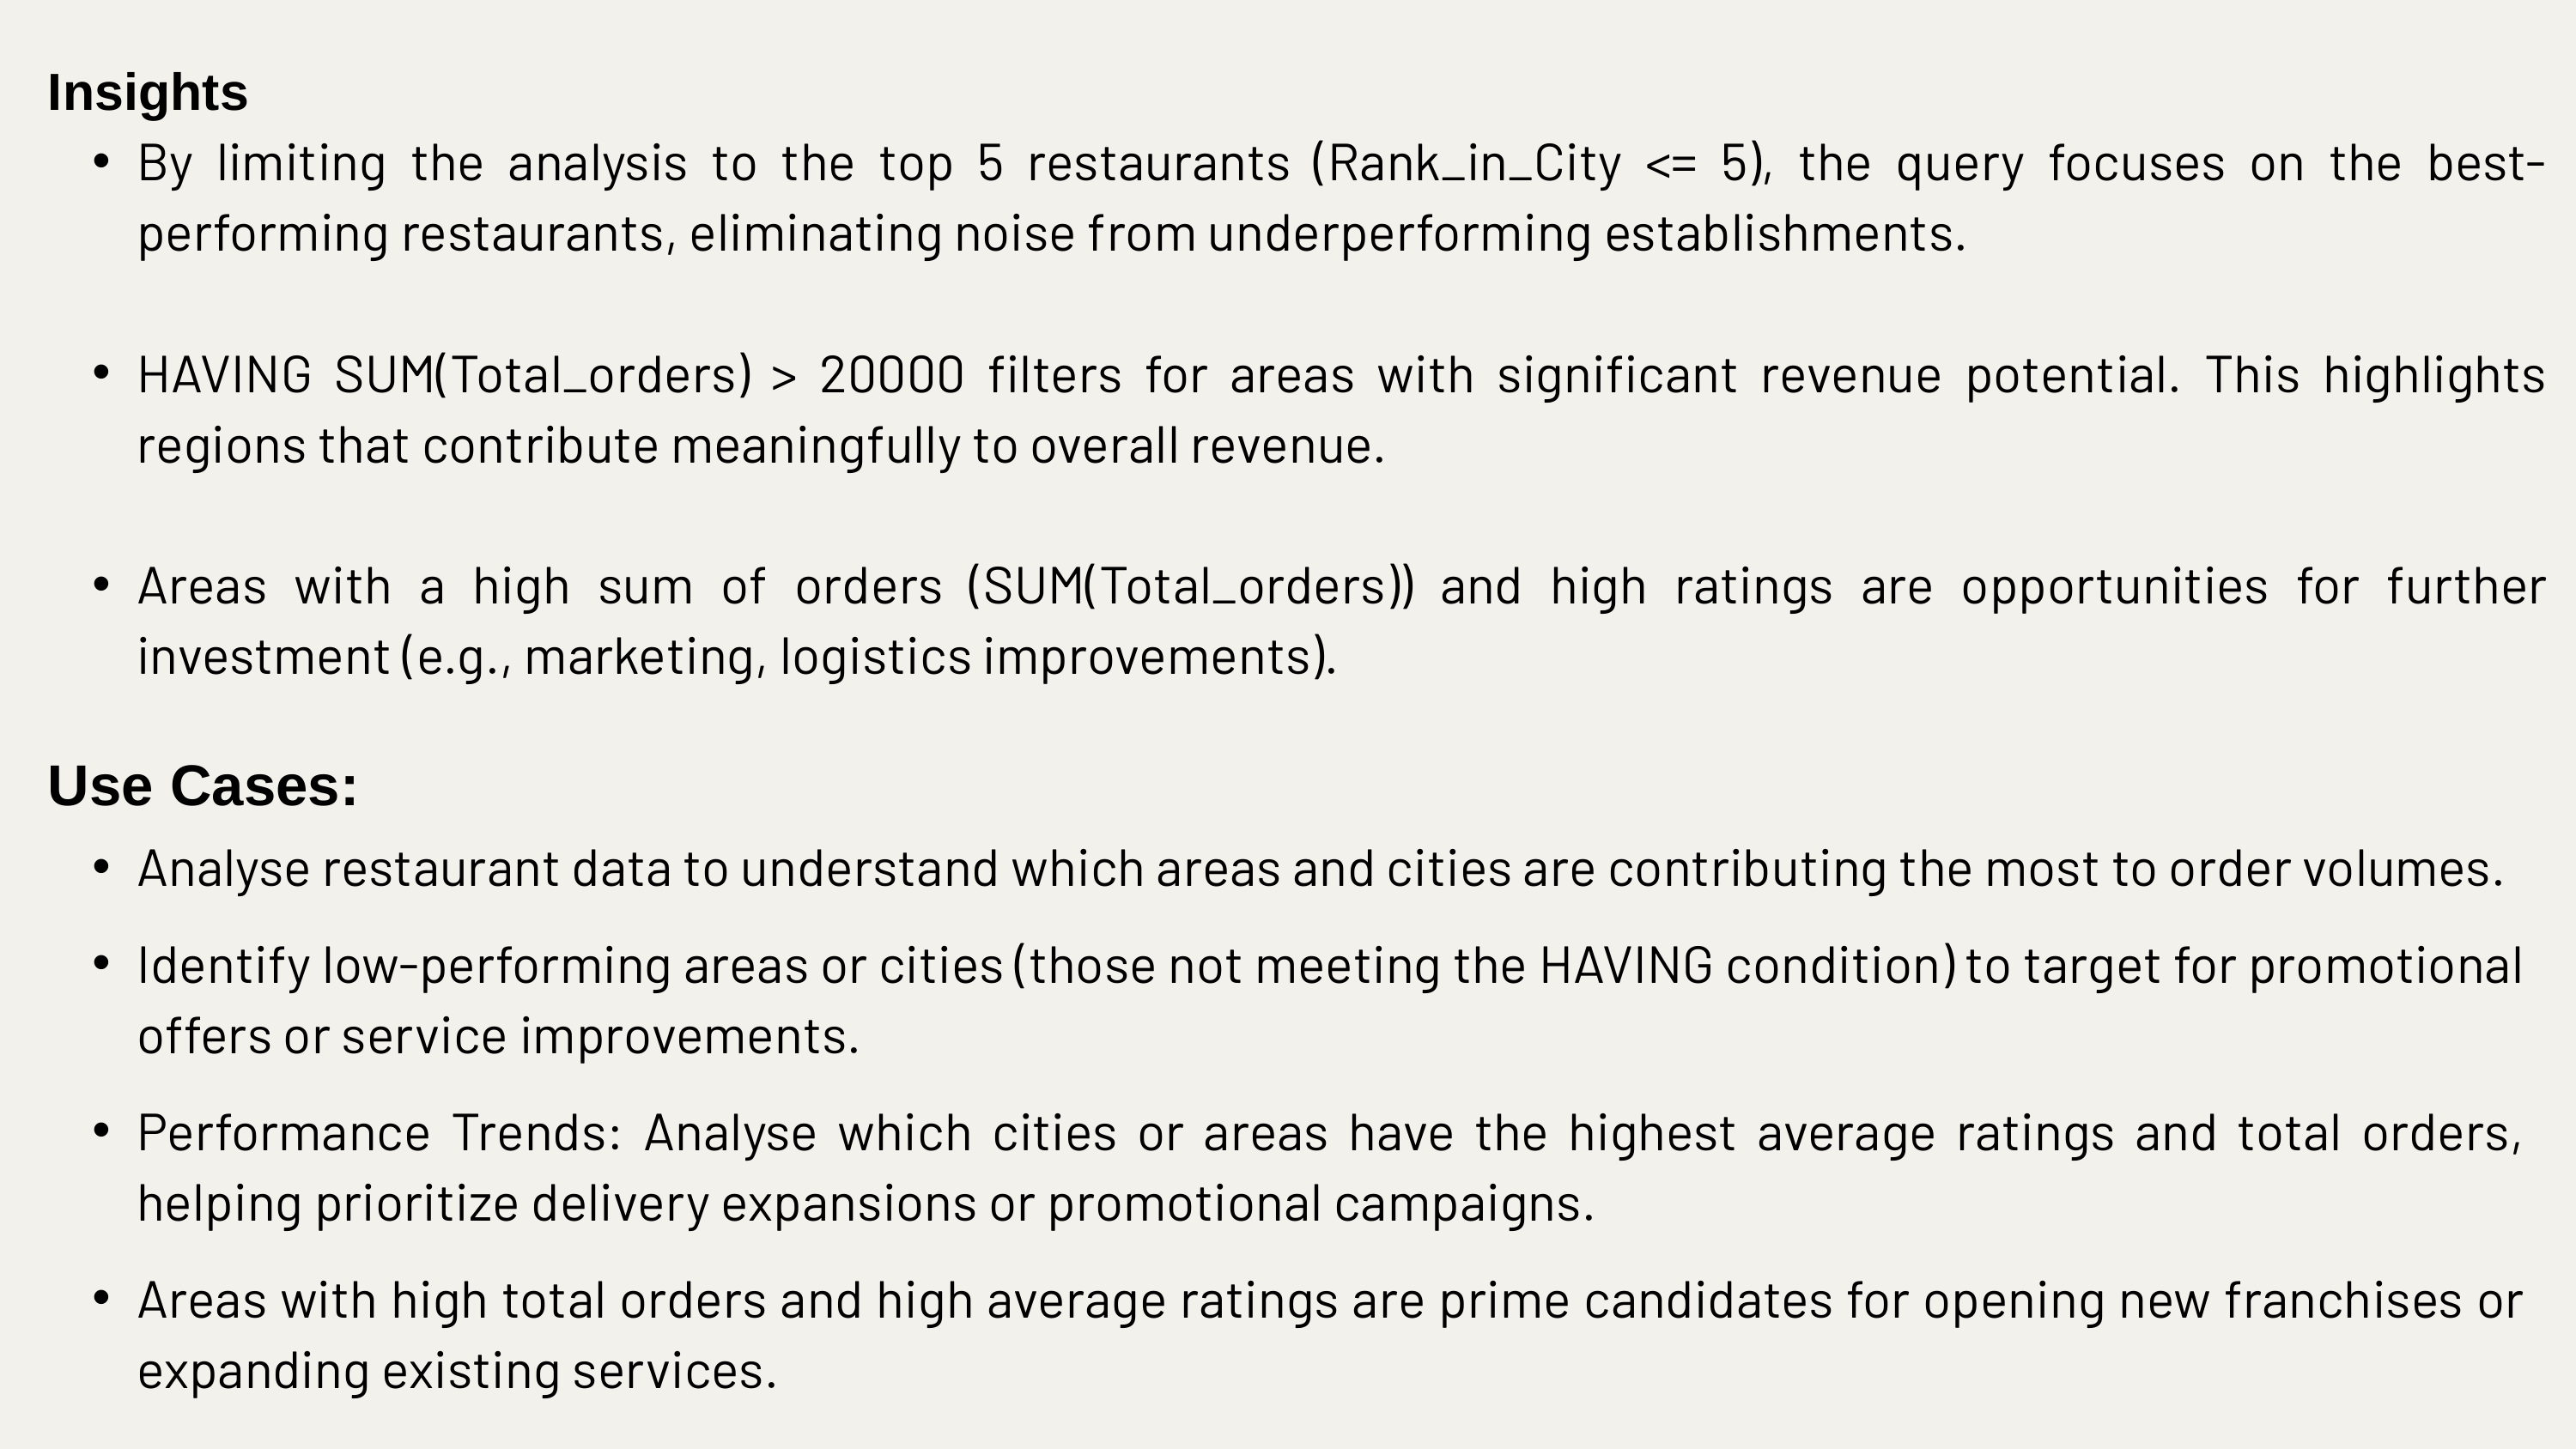

Insights
By limiting the analysis to the top 5 restaurants (Rank_in_City <= 5), the query focuses on the best-performing restaurants, eliminating noise from underperforming establishments.

HAVING SUM(Total_orders) > 20000 filters for areas with significant revenue potential. This highlights regions that contribute meaningfully to overall revenue.

Areas with a high sum of orders (SUM(Total_orders)) and high ratings are opportunities for further investment (e.g., marketing, logistics improvements).

Use Cases:
Analyse restaurant data to understand which areas and cities are contributing the most to order volumes.

Identify low-performing areas or cities (those not meeting the HAVING condition) to target for promotional offers or service improvements.

Performance Trends: Analyse which cities or areas have the highest average ratings and total orders, helping prioritize delivery expansions or promotional campaigns.

Areas with high total orders and high average ratings are prime candidates for opening new franchises or expanding existing services.